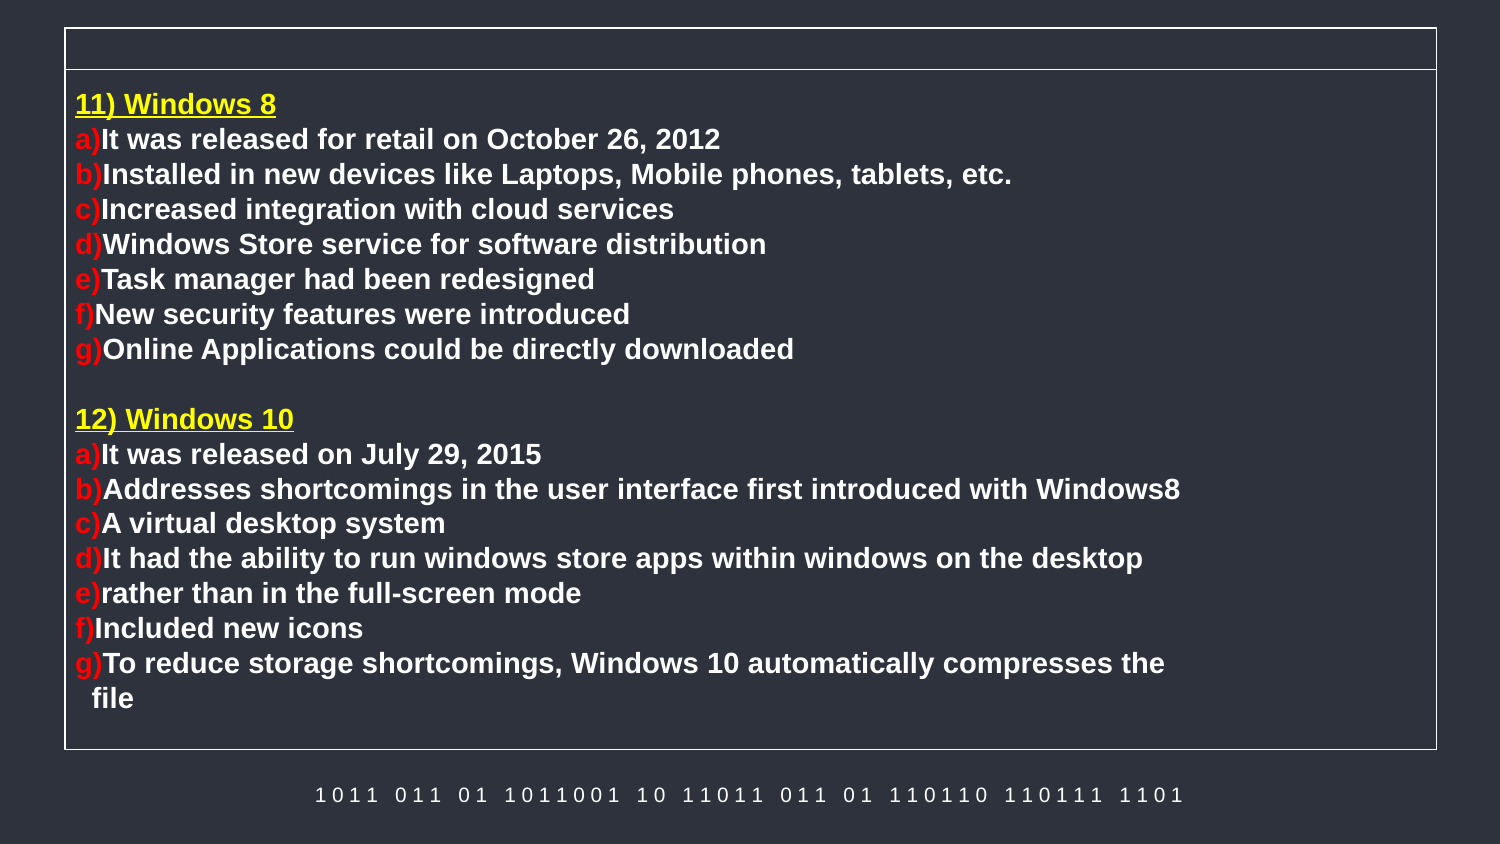

11) Windows 8
a)It was released for retail on October 26, 2012
b)Installed in new devices like Laptops, Mobile phones, tablets, etc.
c)Increased integration with cloud services
d)Windows Store service for software distribution
e)Task manager had been redesigned
f)New security features were introduced
g)Online Applications could be directly downloaded

12) Windows 10
a)It was released on July 29, 2015
b)Addresses shortcomings in the user interface first introduced with Windows8
c)A virtual desktop system
d)It had the ability to run windows store apps within windows on the desktop
e)rather than in the full-screen mode
f)Included new icons
g)To reduce storage shortcomings, Windows 10 automatically compresses the
  file